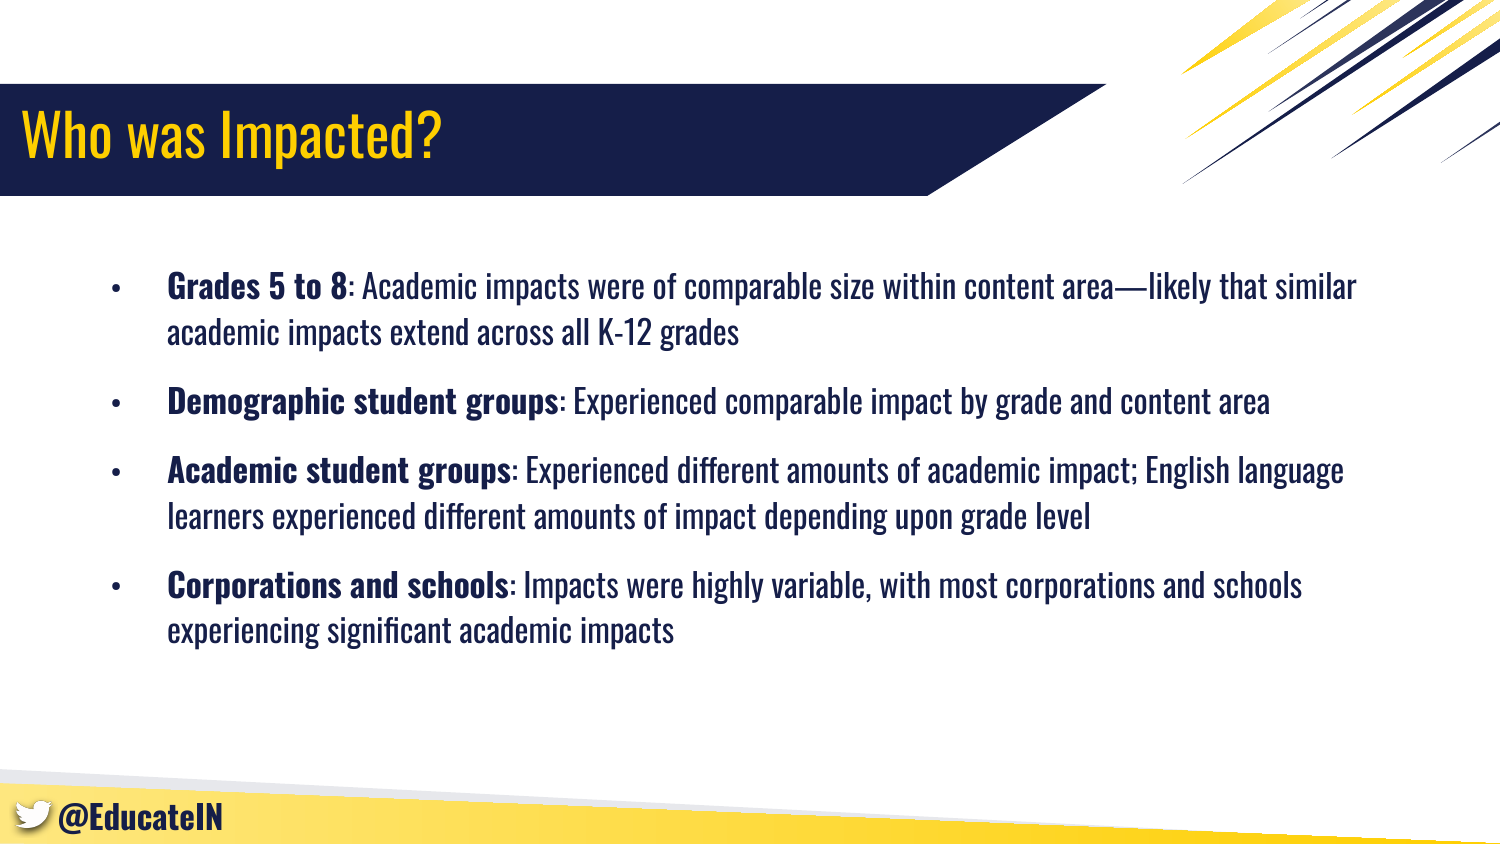

# Who was Impacted?
Grades 5 to 8: Academic impacts were of comparable size within content area—likely that similar academic impacts extend across all K-12 grades

Demographic student groups: Experienced comparable impact by grade and content area

Academic student groups: Experienced different amounts of academic impact; English language learners experienced different amounts of impact depending upon grade level

Corporations and schools: Impacts were highly variable, with most corporations and schools experiencing significant academic impacts